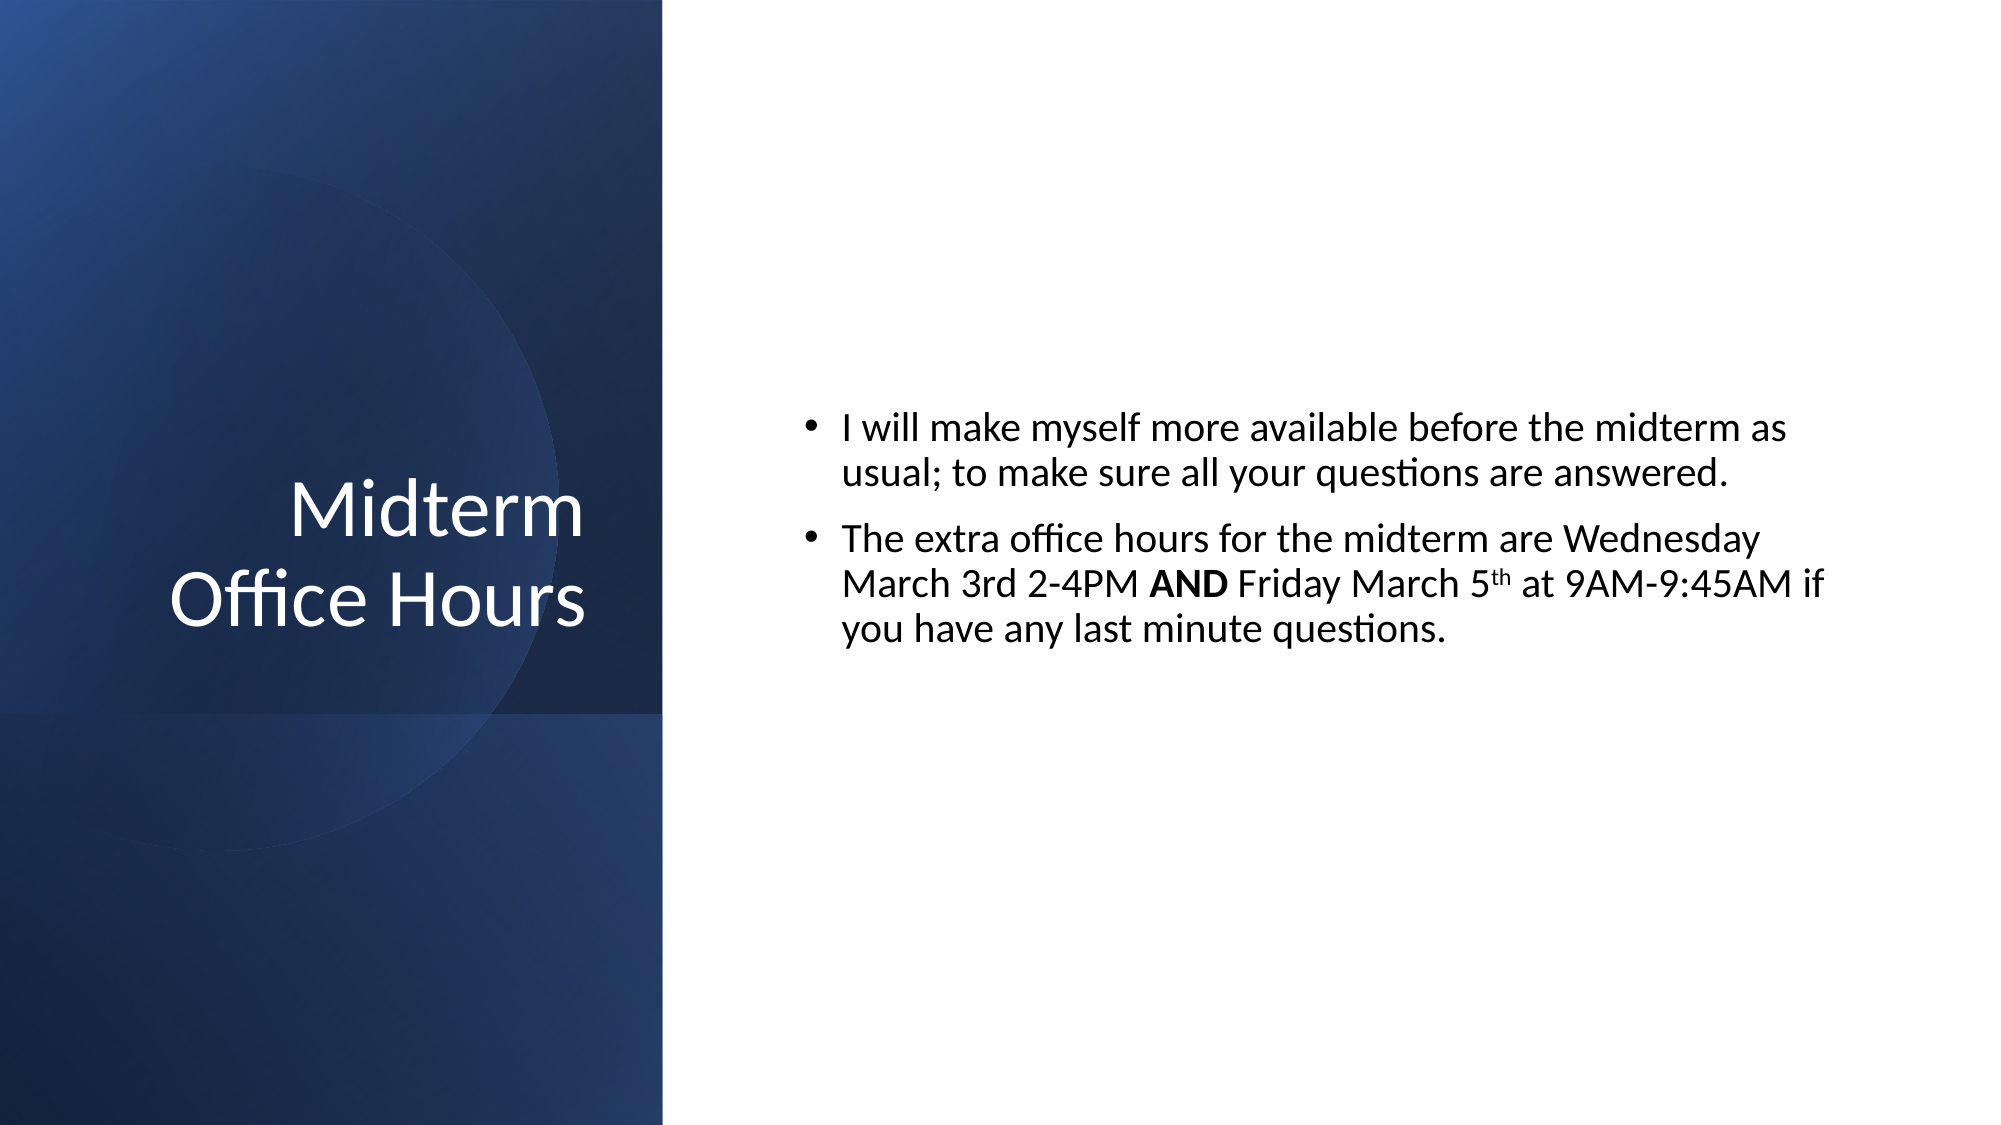

# Midterm Office Hours
I will make myself more available before the midterm as usual; to make sure all your questions are answered.
The extra office hours for the midterm are Wednesday March 3rd 2-4PM AND Friday March 5th at 9AM-9:45AM if you have any last minute questions.